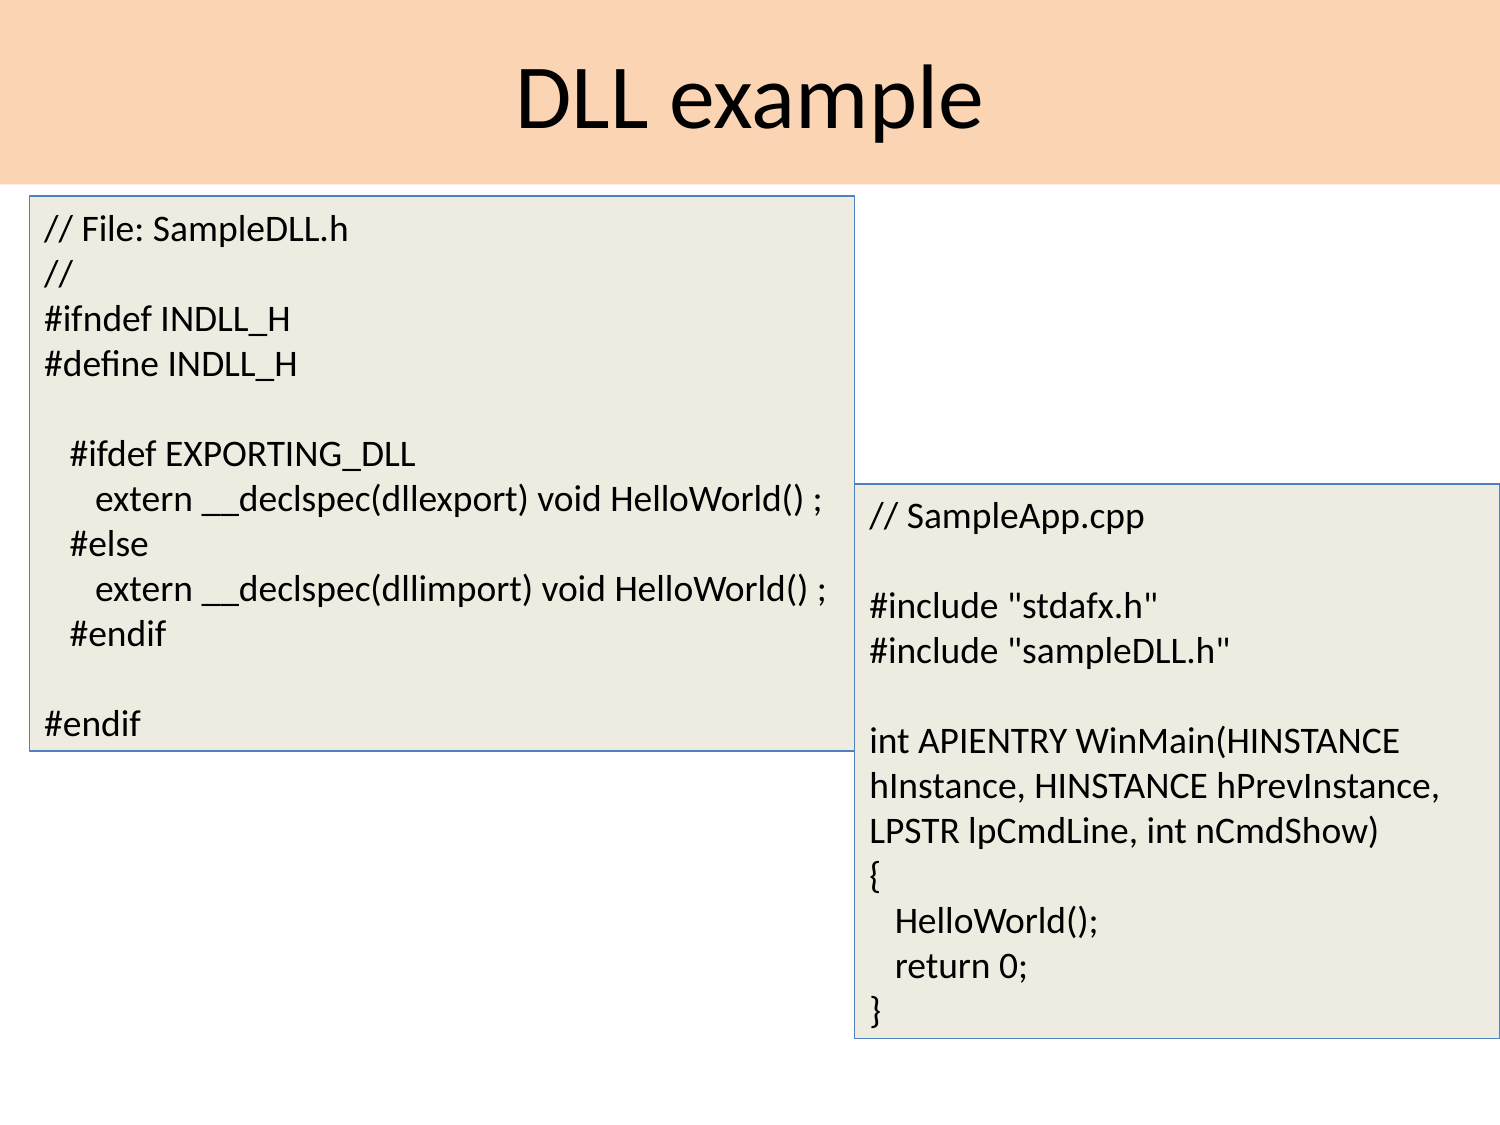

DLL example

// File: SampleDLL.h
//
#ifndef INDLL_H
#define INDLL_H

   #ifdef EXPORTING_DLL
      extern __declspec(dllexport) void HelloWorld() ;
   #else
      extern __declspec(dllimport) void HelloWorld() ;
   #endif

#endif
// SampleApp.cpp

#include "stdafx.h"
#include "sampleDLL.h"

int APIENTRY WinMain(HINSTANCE hInstance, HINSTANCE hPrevInstance, LPSTR lpCmdLine, int nCmdShow)
{
   HelloWorld();
   return 0;
}